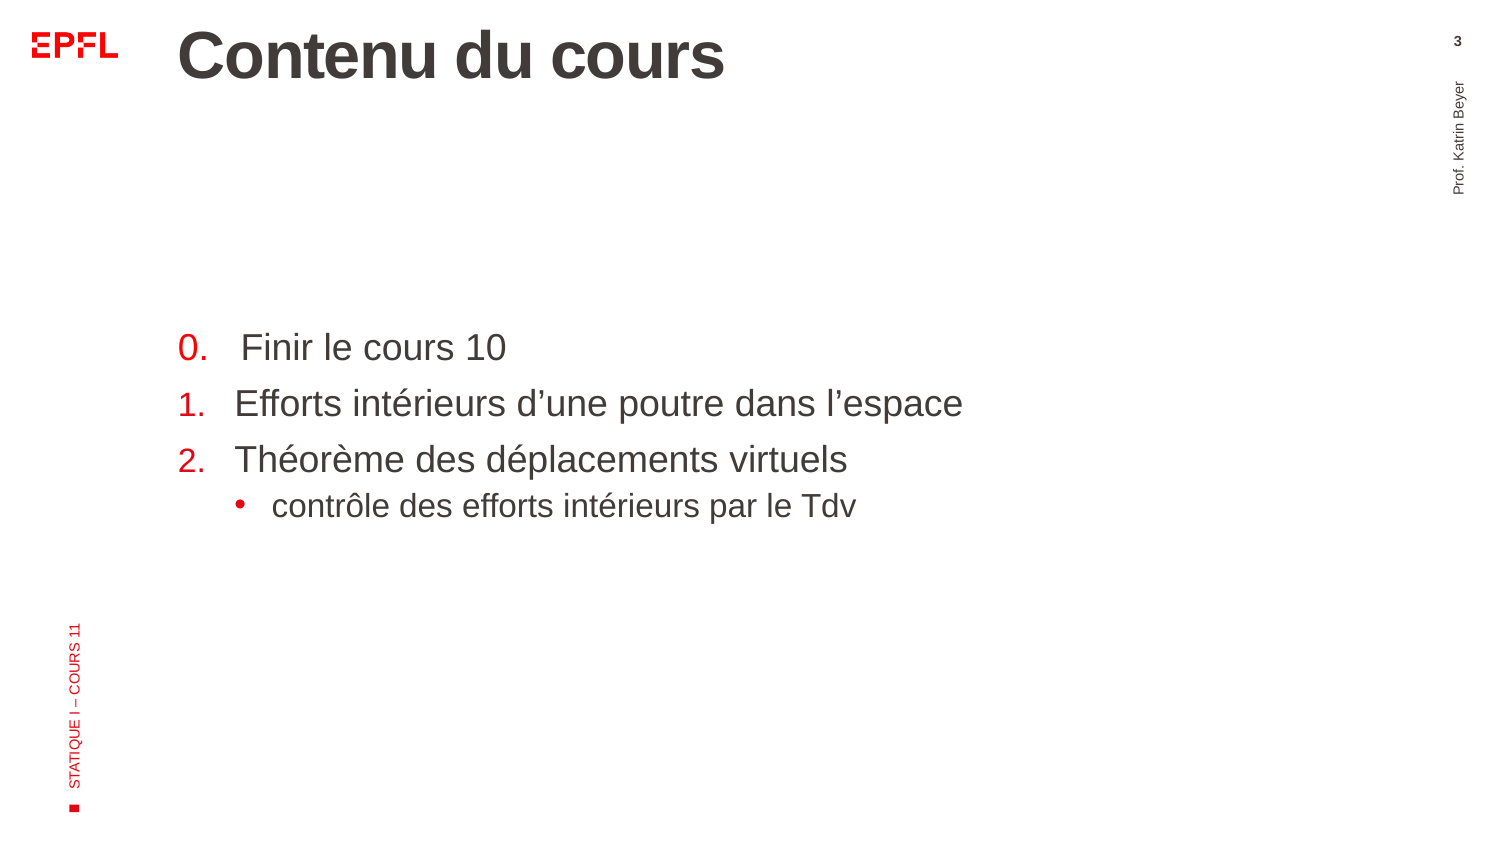

# Contenu du cours
3
Prof. Katrin Beyer
0.   Finir le cours 10
Efforts intérieurs d’une poutre dans l’espace
Théorème des déplacements virtuels
 contrôle des efforts intérieurs par le Tdv
STATIQUE I – COURS 11